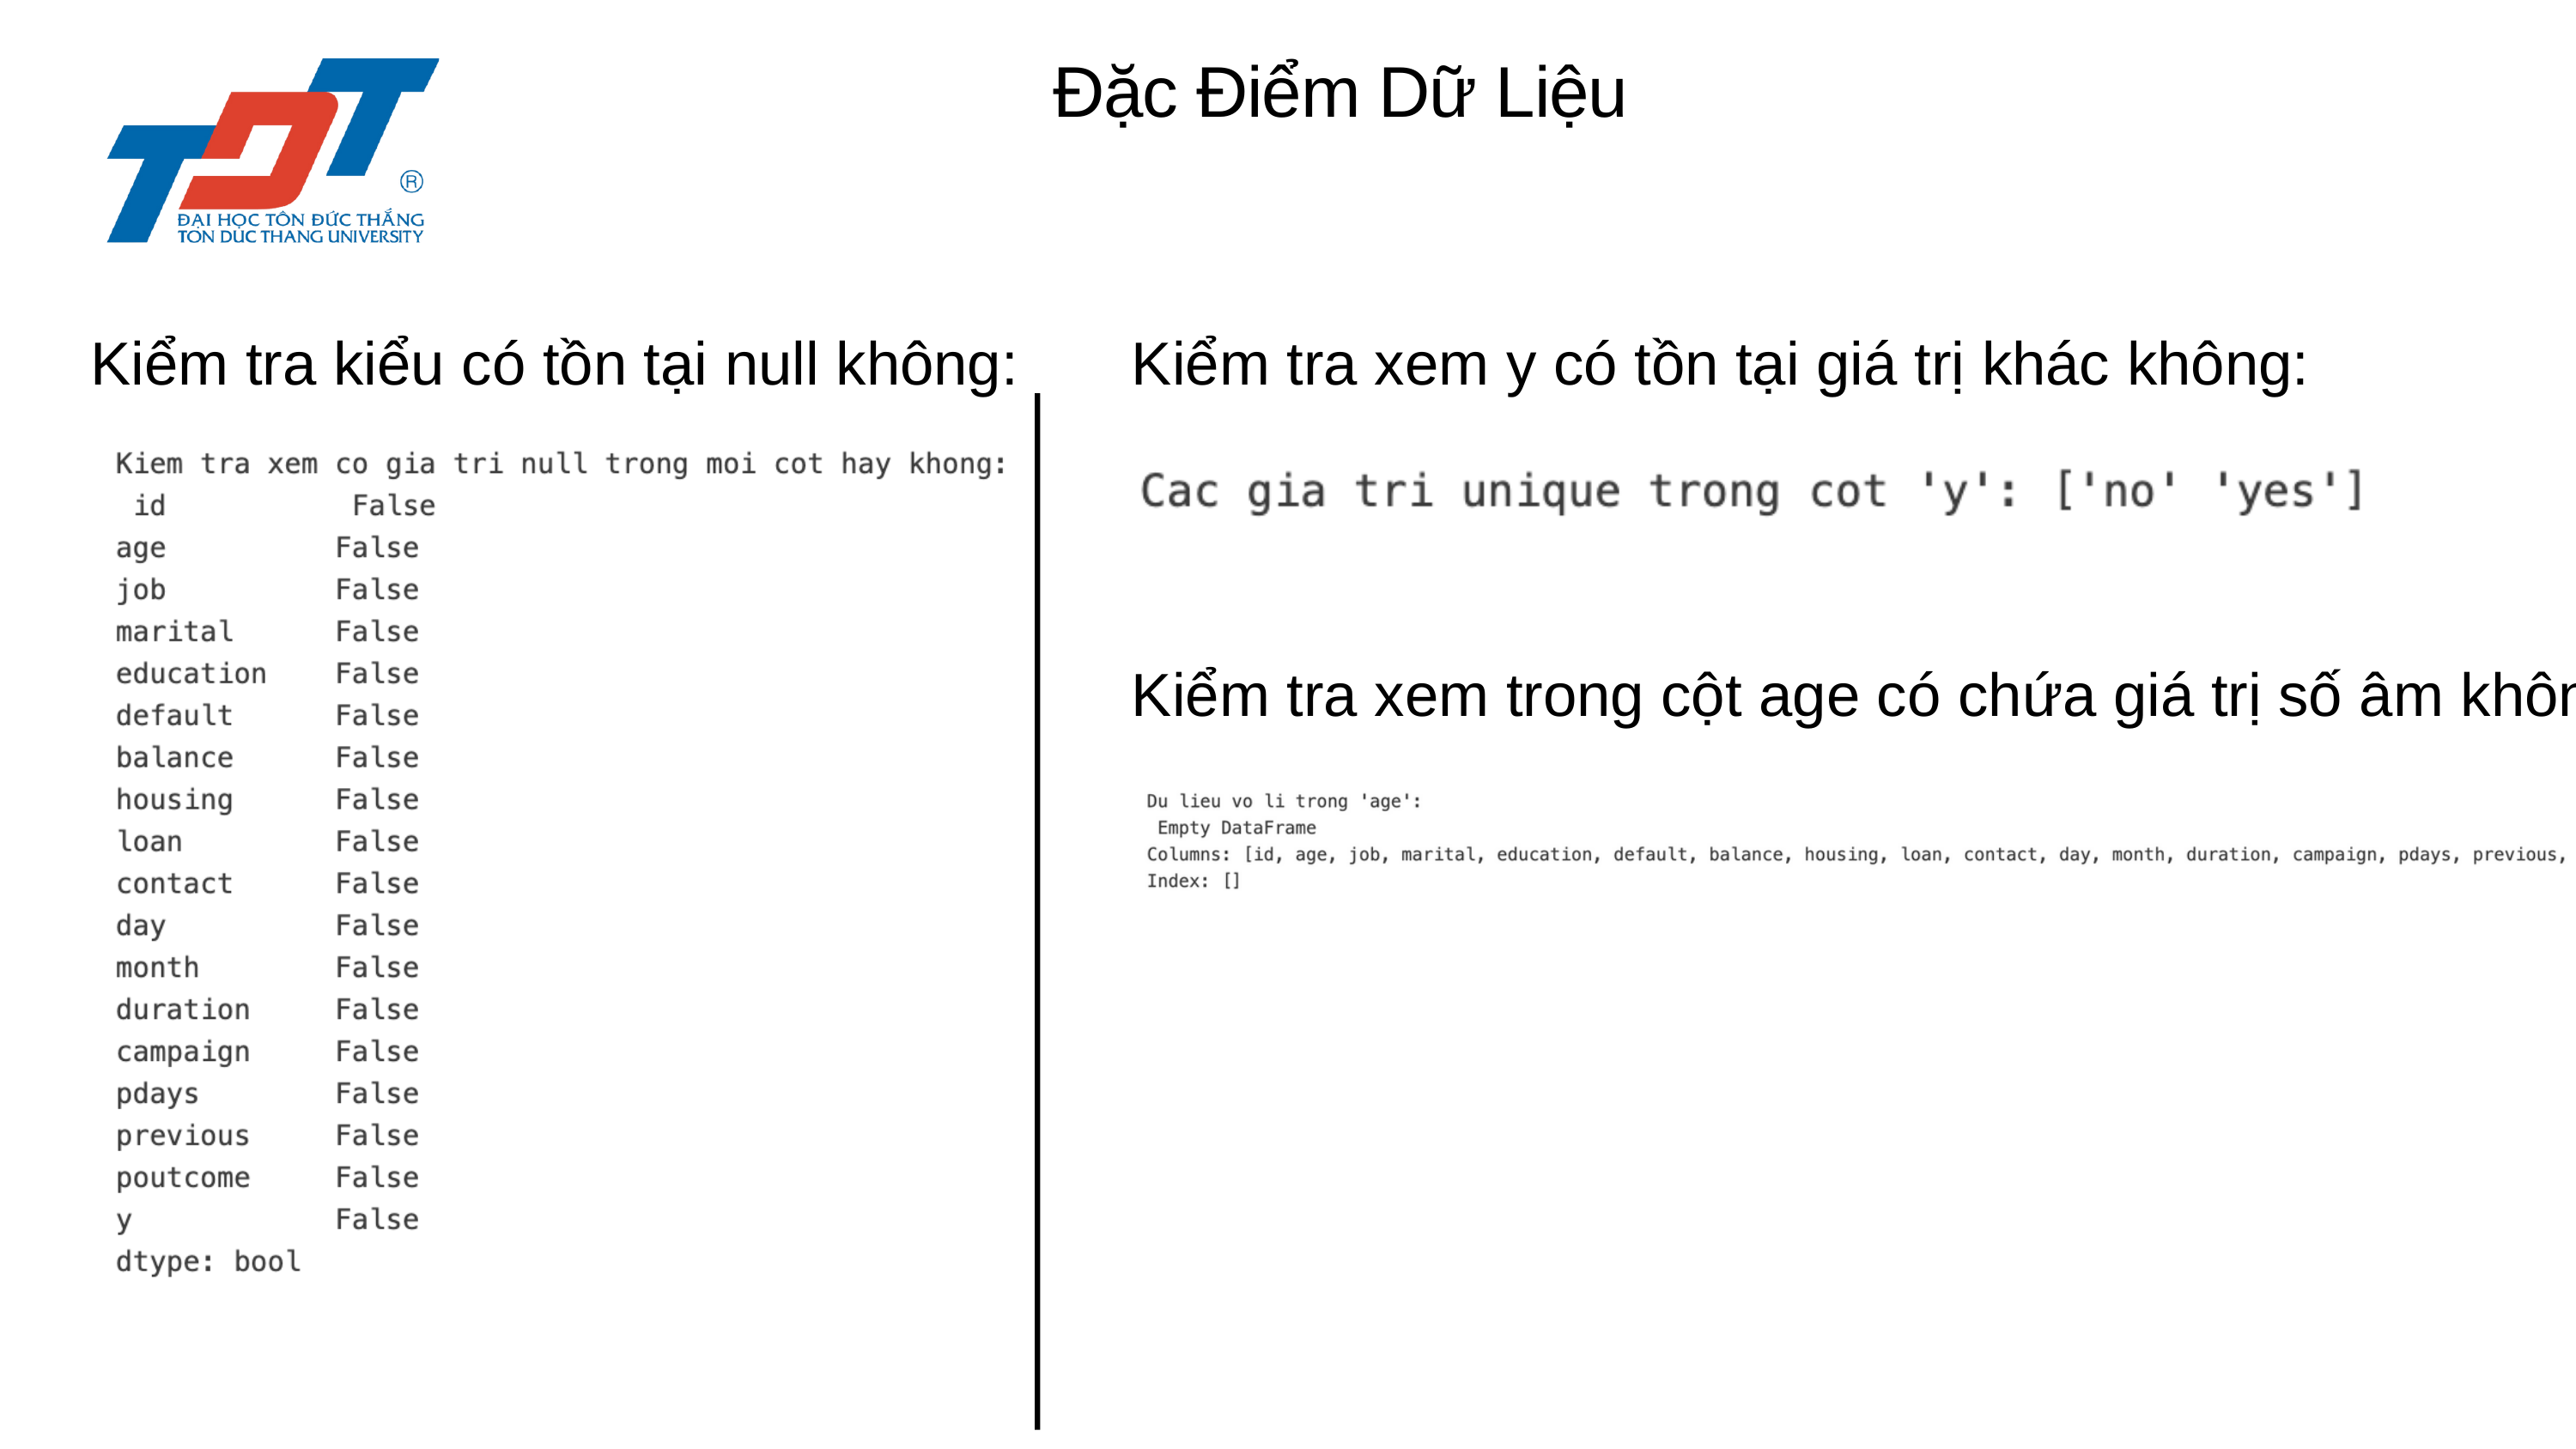

Đặc Điểm Dữ Liệu

Kiểm tra kiểu có tồn tại null không:
Kiểm tra xem y có tồn tại giá trị khác không:

Kiểm tra xem trong cột age có chứa giá trị số âm không: